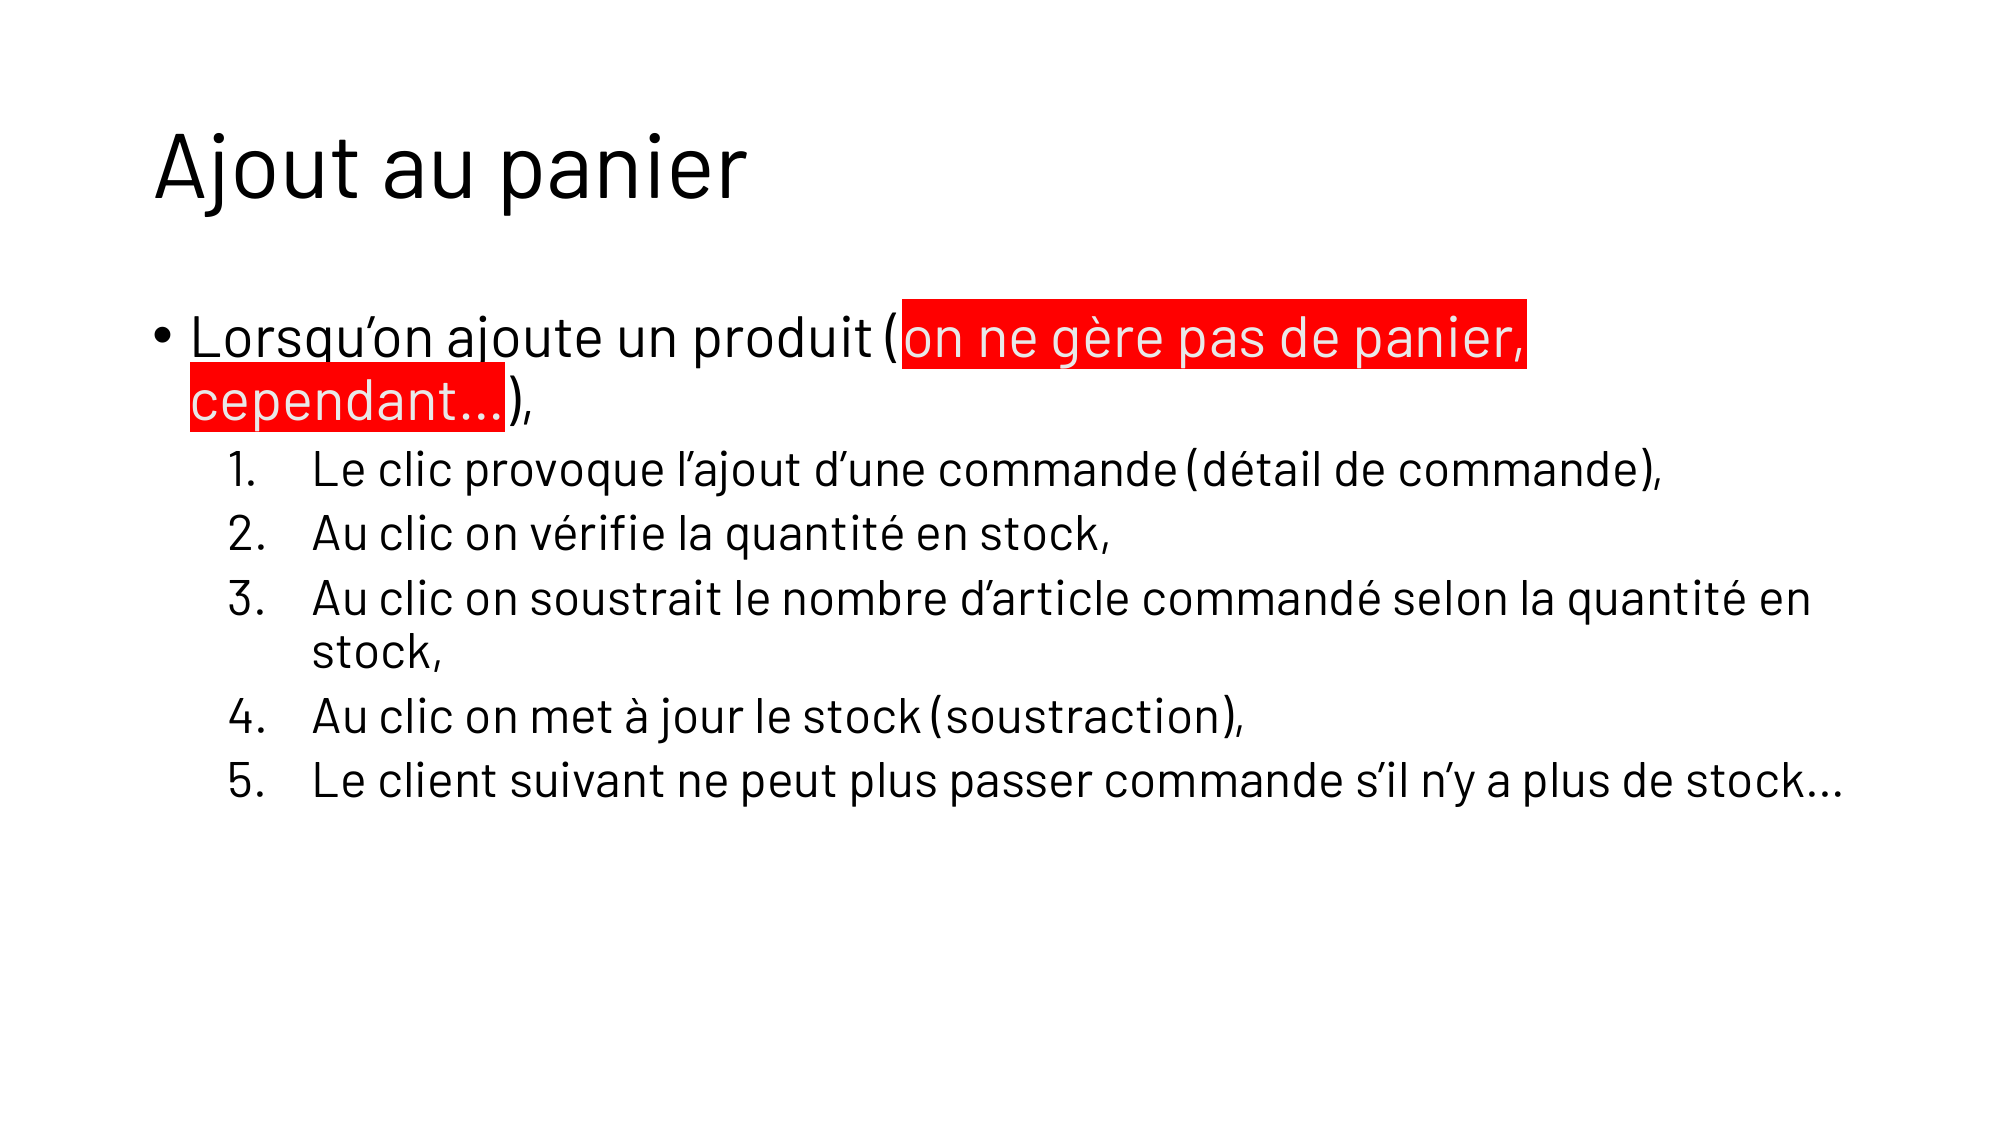

# Ajout au panier
Lorsqu’on ajoute un produit (on ne gère pas de panier, cependant…),
Le clic provoque l’ajout d’une commande (détail de commande),
Au clic on vérifie la quantité en stock,
Au clic on soustrait le nombre d’article commandé selon la quantité en stock,
Au clic on met à jour le stock (soustraction),
Le client suivant ne peut plus passer commande s’il n’y a plus de stock…